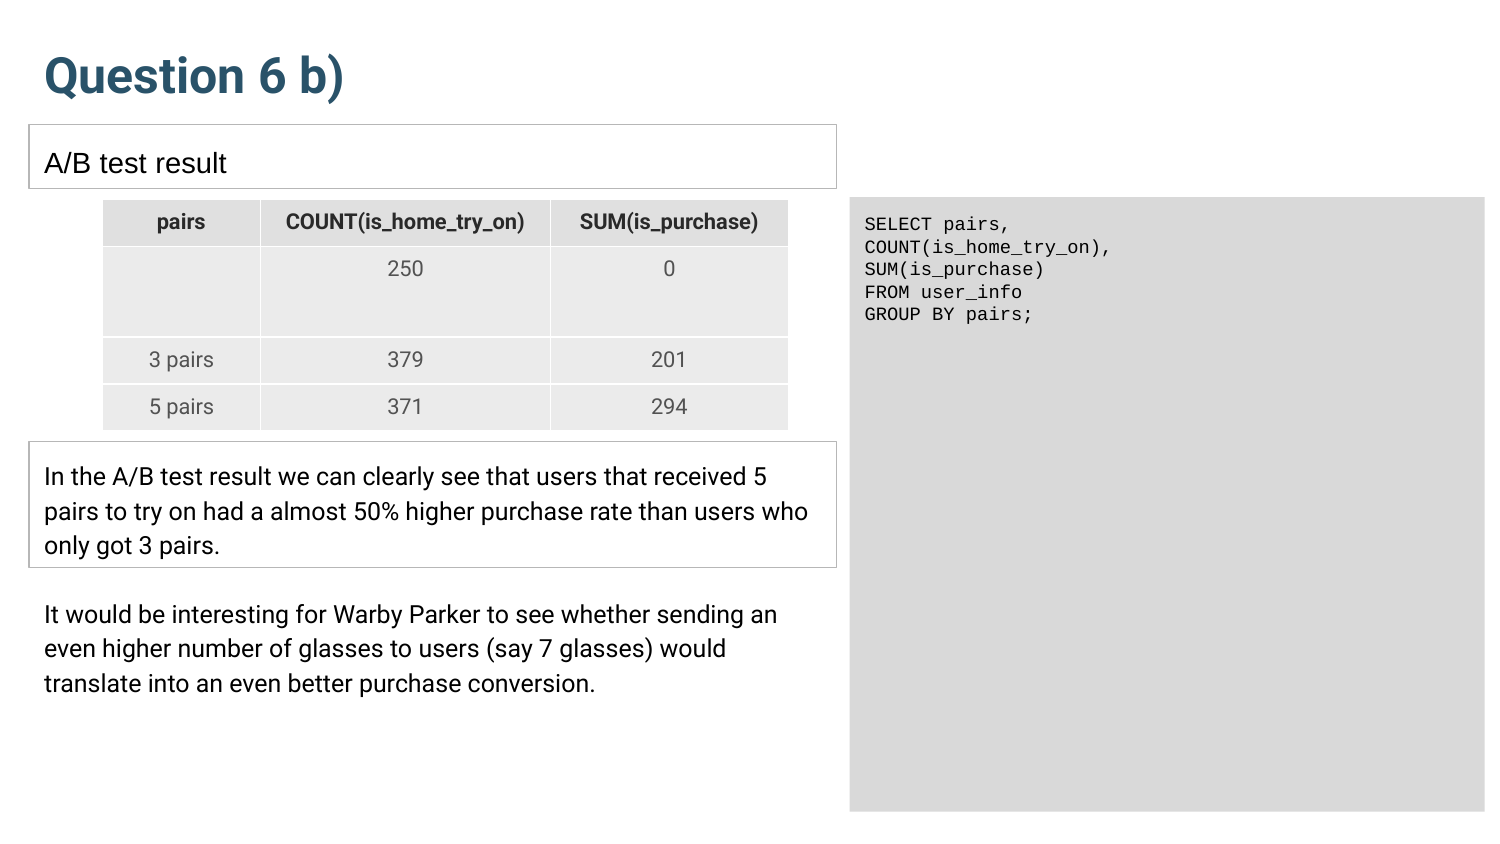

Question 6 b)

A/B test result
SELECT pairs,
COUNT(is_home_try_on),
SUM(is_purchase)
FROM user_info
GROUP BY pairs;
| pairs | COUNT(is\_home\_try\_on) | SUM(is\_purchase) |
| --- | --- | --- |
|  | 250 | 0 |
| 3 pairs | 379 | 201 |
| 5 pairs | 371 | 294 |

In the A/B test result we can clearly see that users that received 5 pairs to try on had a almost 50% higher purchase rate than users who only got 3 pairs.

It would be interesting for Warby Parker to see whether sending an even higher number of glasses to users (say 7 glasses) would translate into an even better purchase conversion.